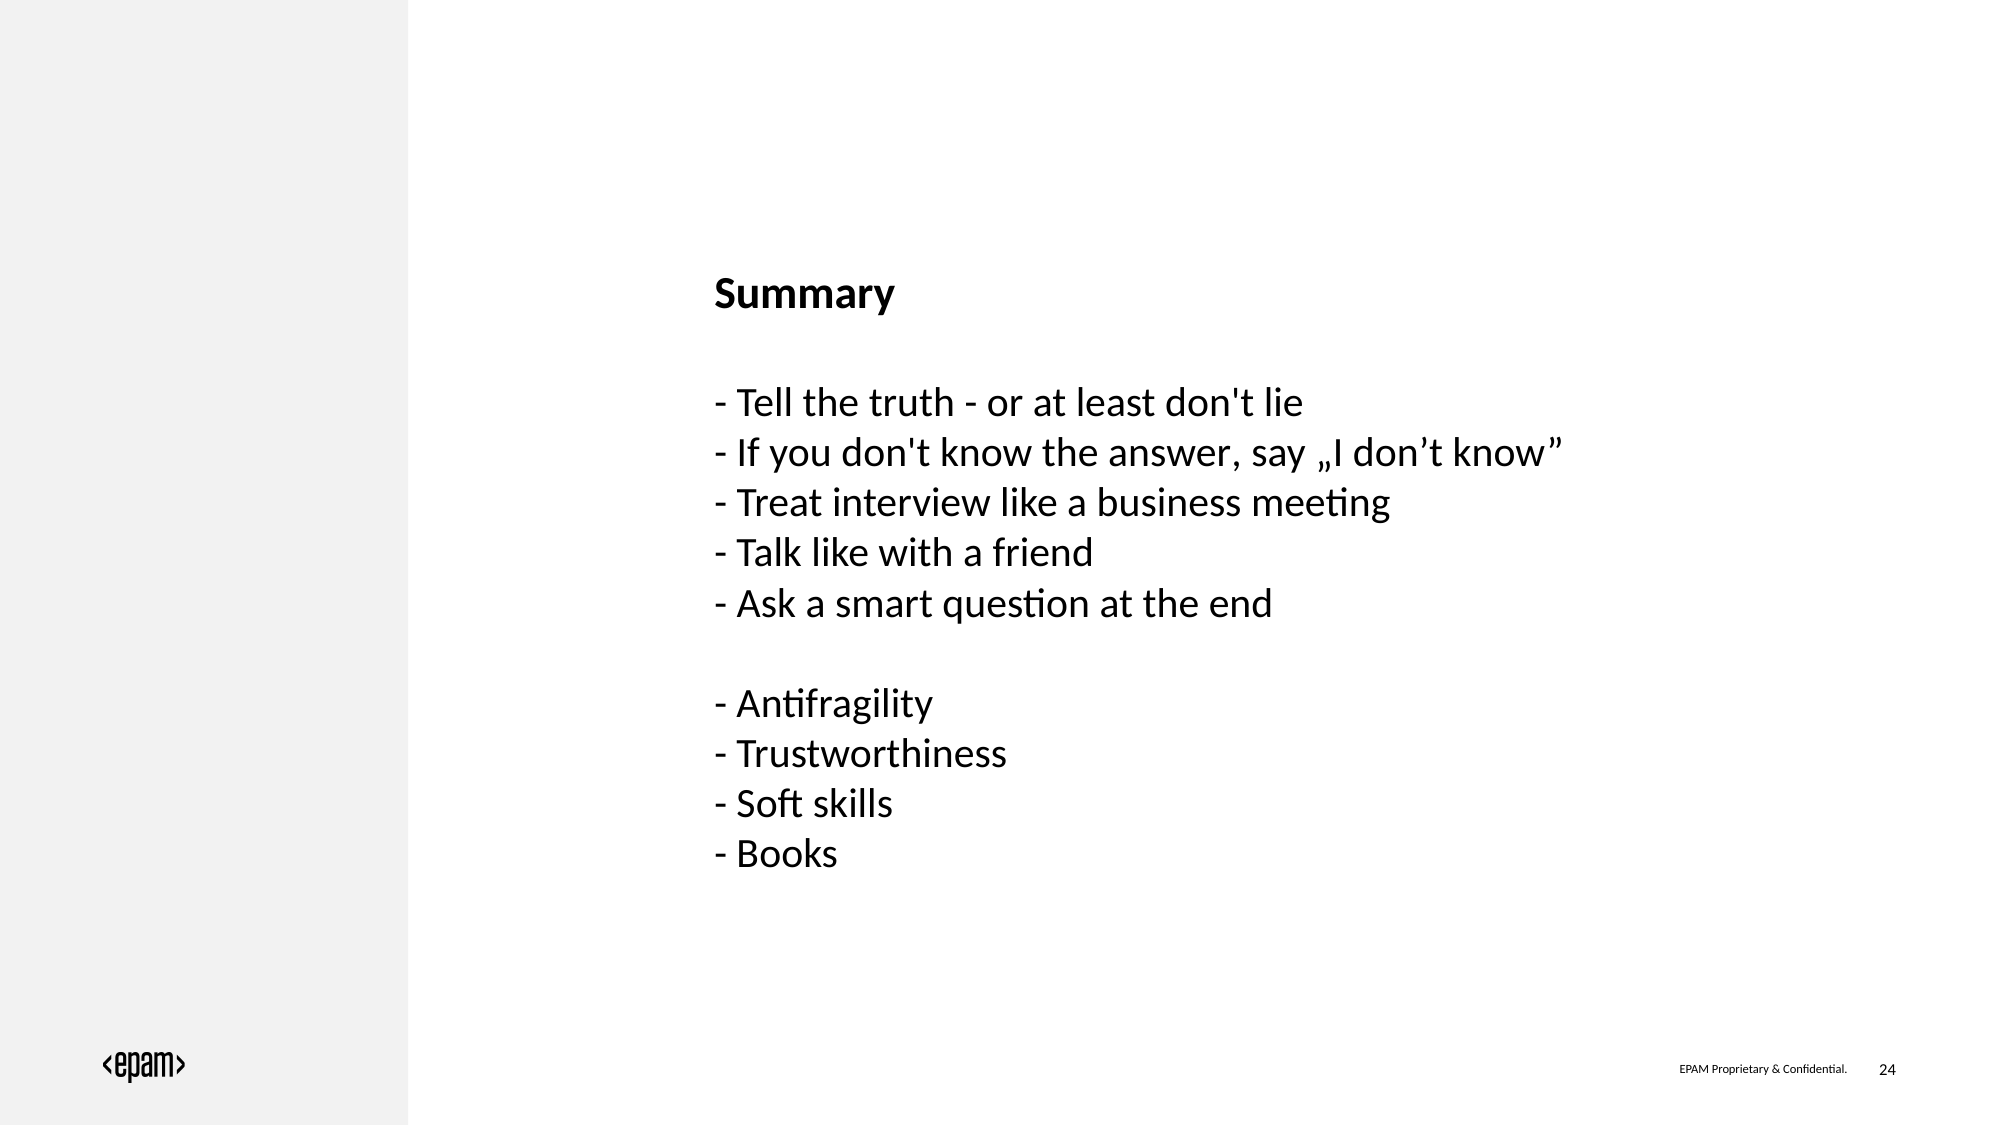

# Summary
- Tell the truth - or at least don't lie
- If you don't know the answer, say „I don’t know”
- Treat interview like a business meeting
- Talk like with a friend
- Ask a smart question at the end

- Antifragility
- Trustworthiness
- Soft skills
- Books